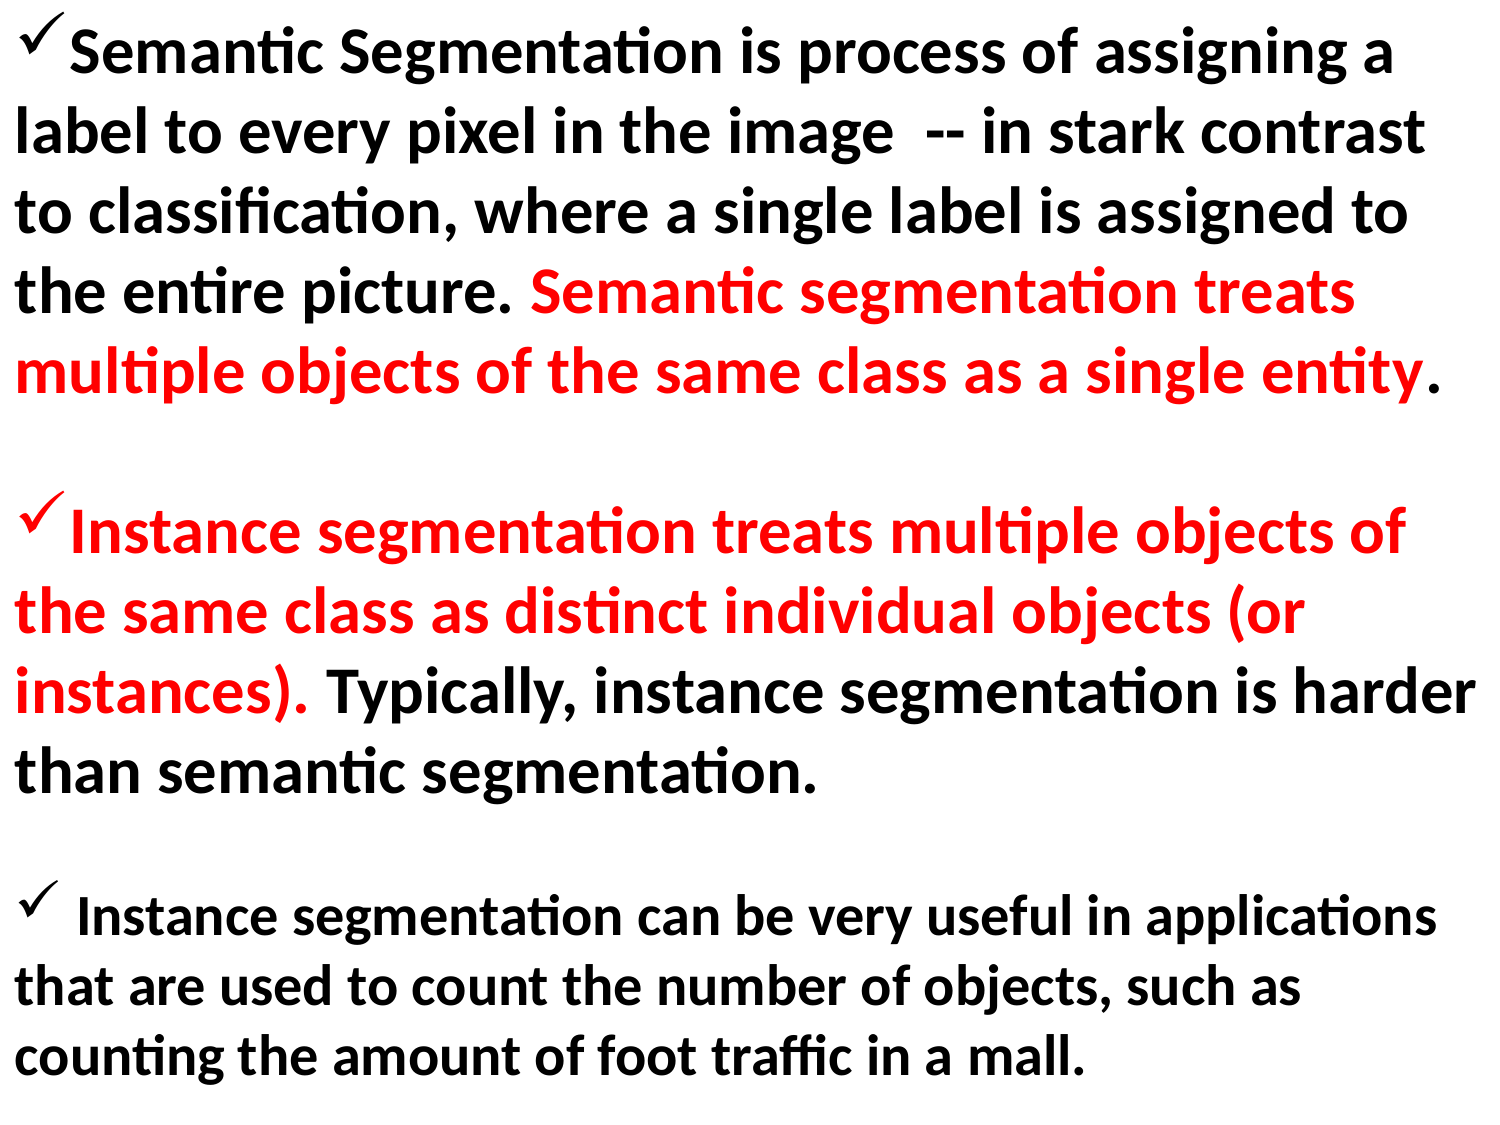

Semantic Segmentation is process of assigning a label to every pixel in the image  -- in stark contrast to classification, where a single label is assigned to the entire picture. Semantic segmentation treats multiple objects of the same class as a single entity.

Instance segmentation treats multiple objects of the same class as distinct individual objects (or instances). Typically, instance segmentation is harder than semantic segmentation.

 Instance segmentation can be very useful in applications that are used to count the number of objects, such as counting the amount of foot traffic in a mall.